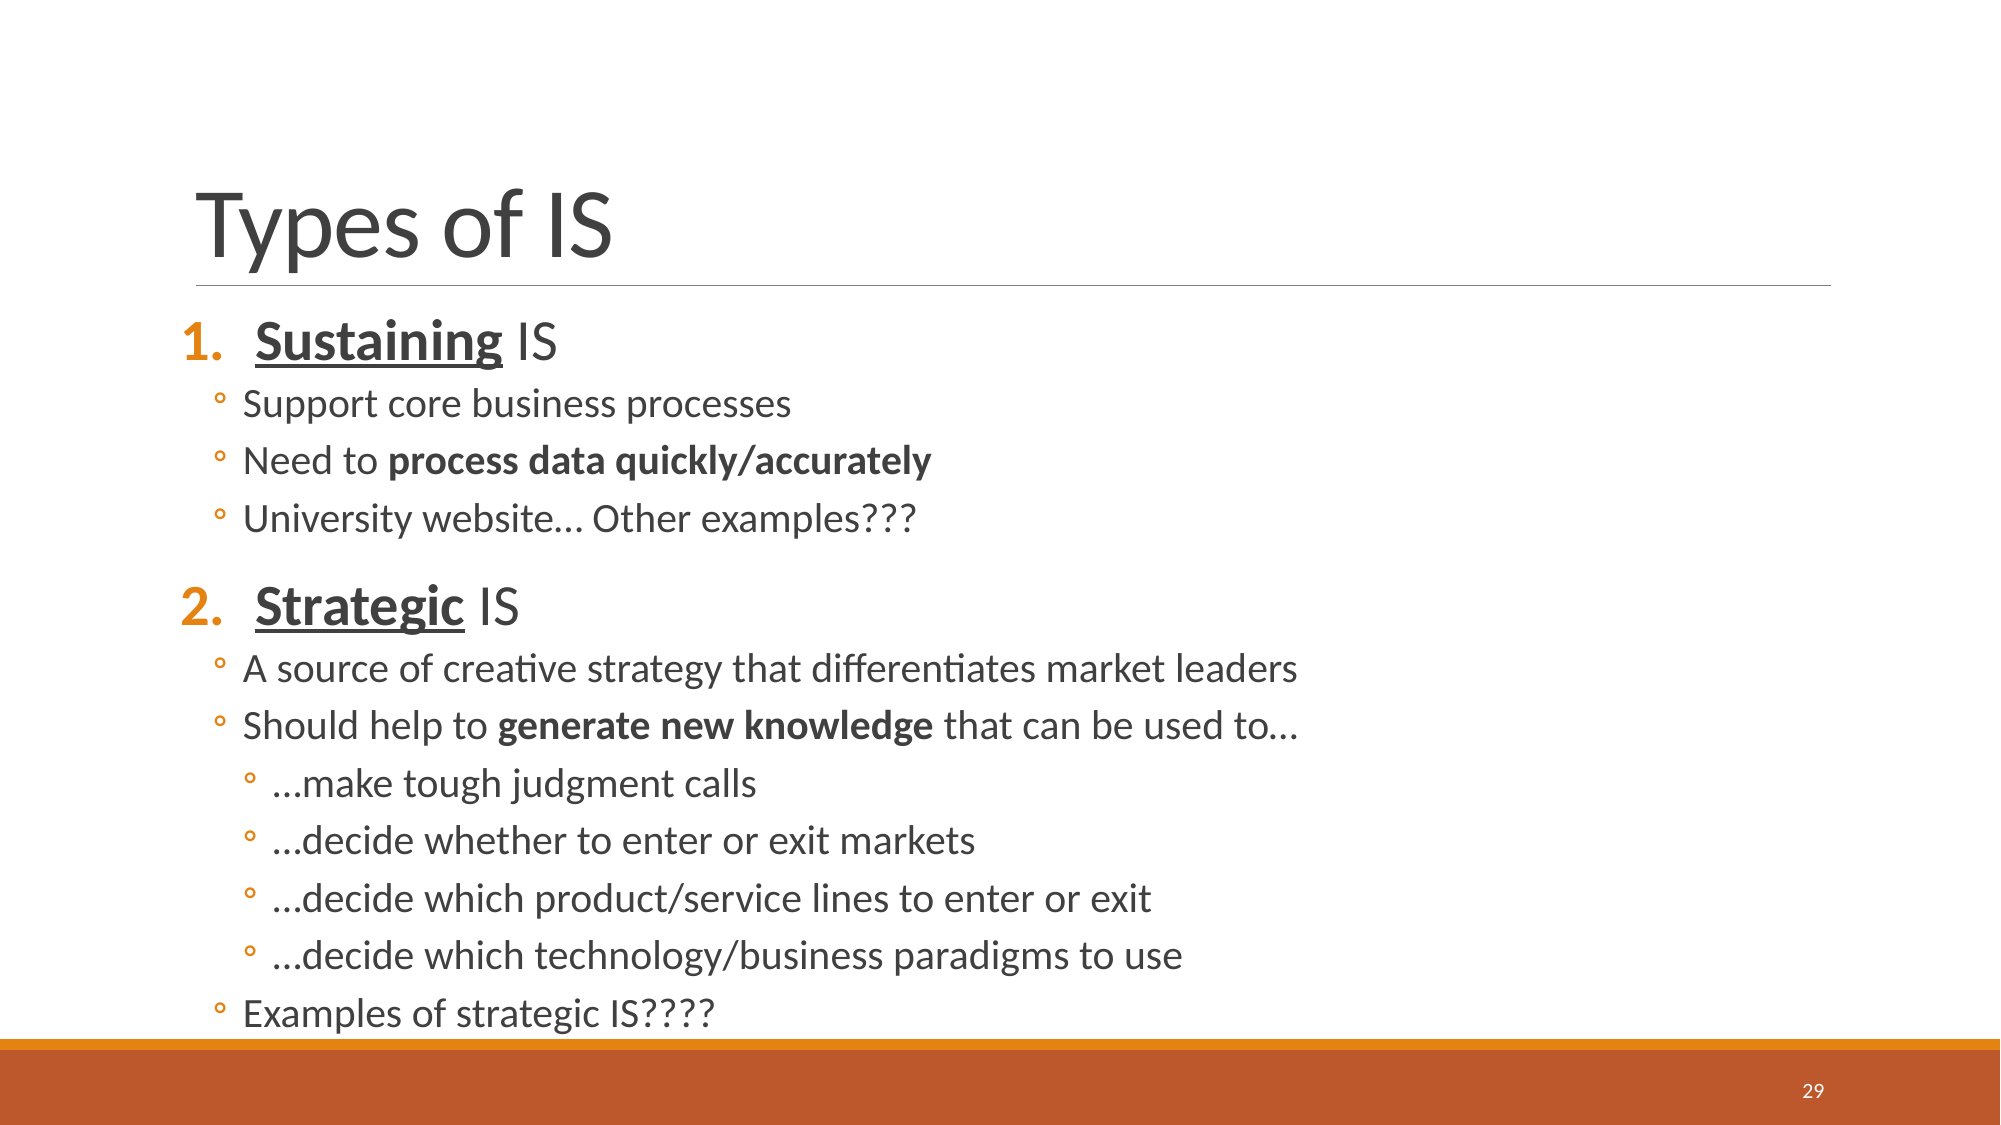

# Types of IS
Sustaining IS
Support core business processes
Need to process data quickly/accurately
University website… Other examples???
Strategic IS
A source of creative strategy that differentiates market leaders
Should help to generate new knowledge that can be used to…
…make tough judgment calls
…decide whether to enter or exit markets
…decide which product/service lines to enter or exit
…decide which technology/business paradigms to use
Examples of strategic IS????
29